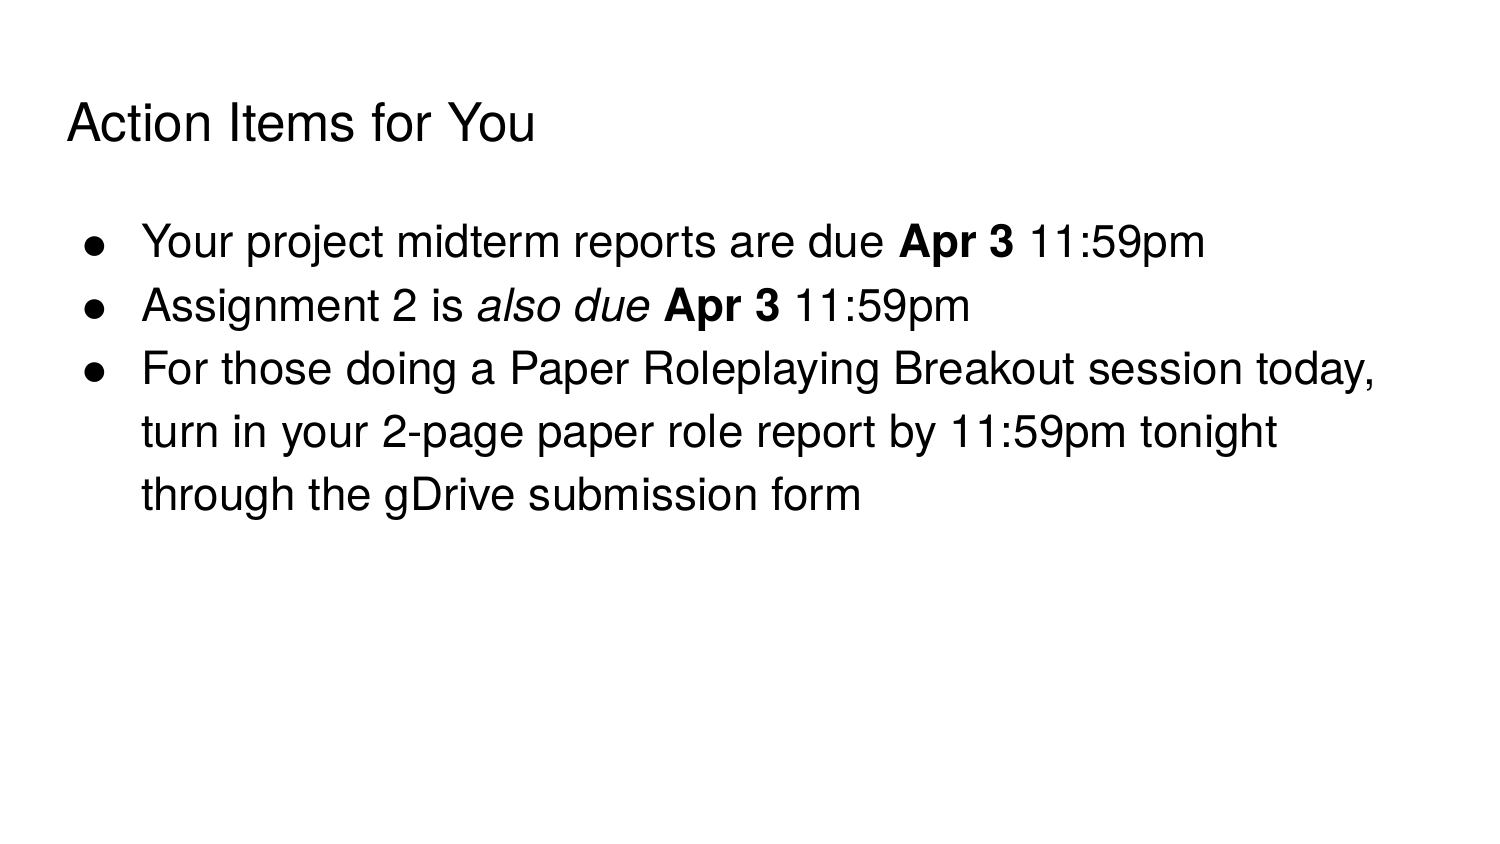

# Action Items for You
Your project midterm reports are due Apr 3 11:59pm
Assignment 2 is also due Apr 3 11:59pm
For those doing a Paper Roleplaying Breakout session today, turn in your 2-page paper role report by 11:59pm tonight through the gDrive submission form